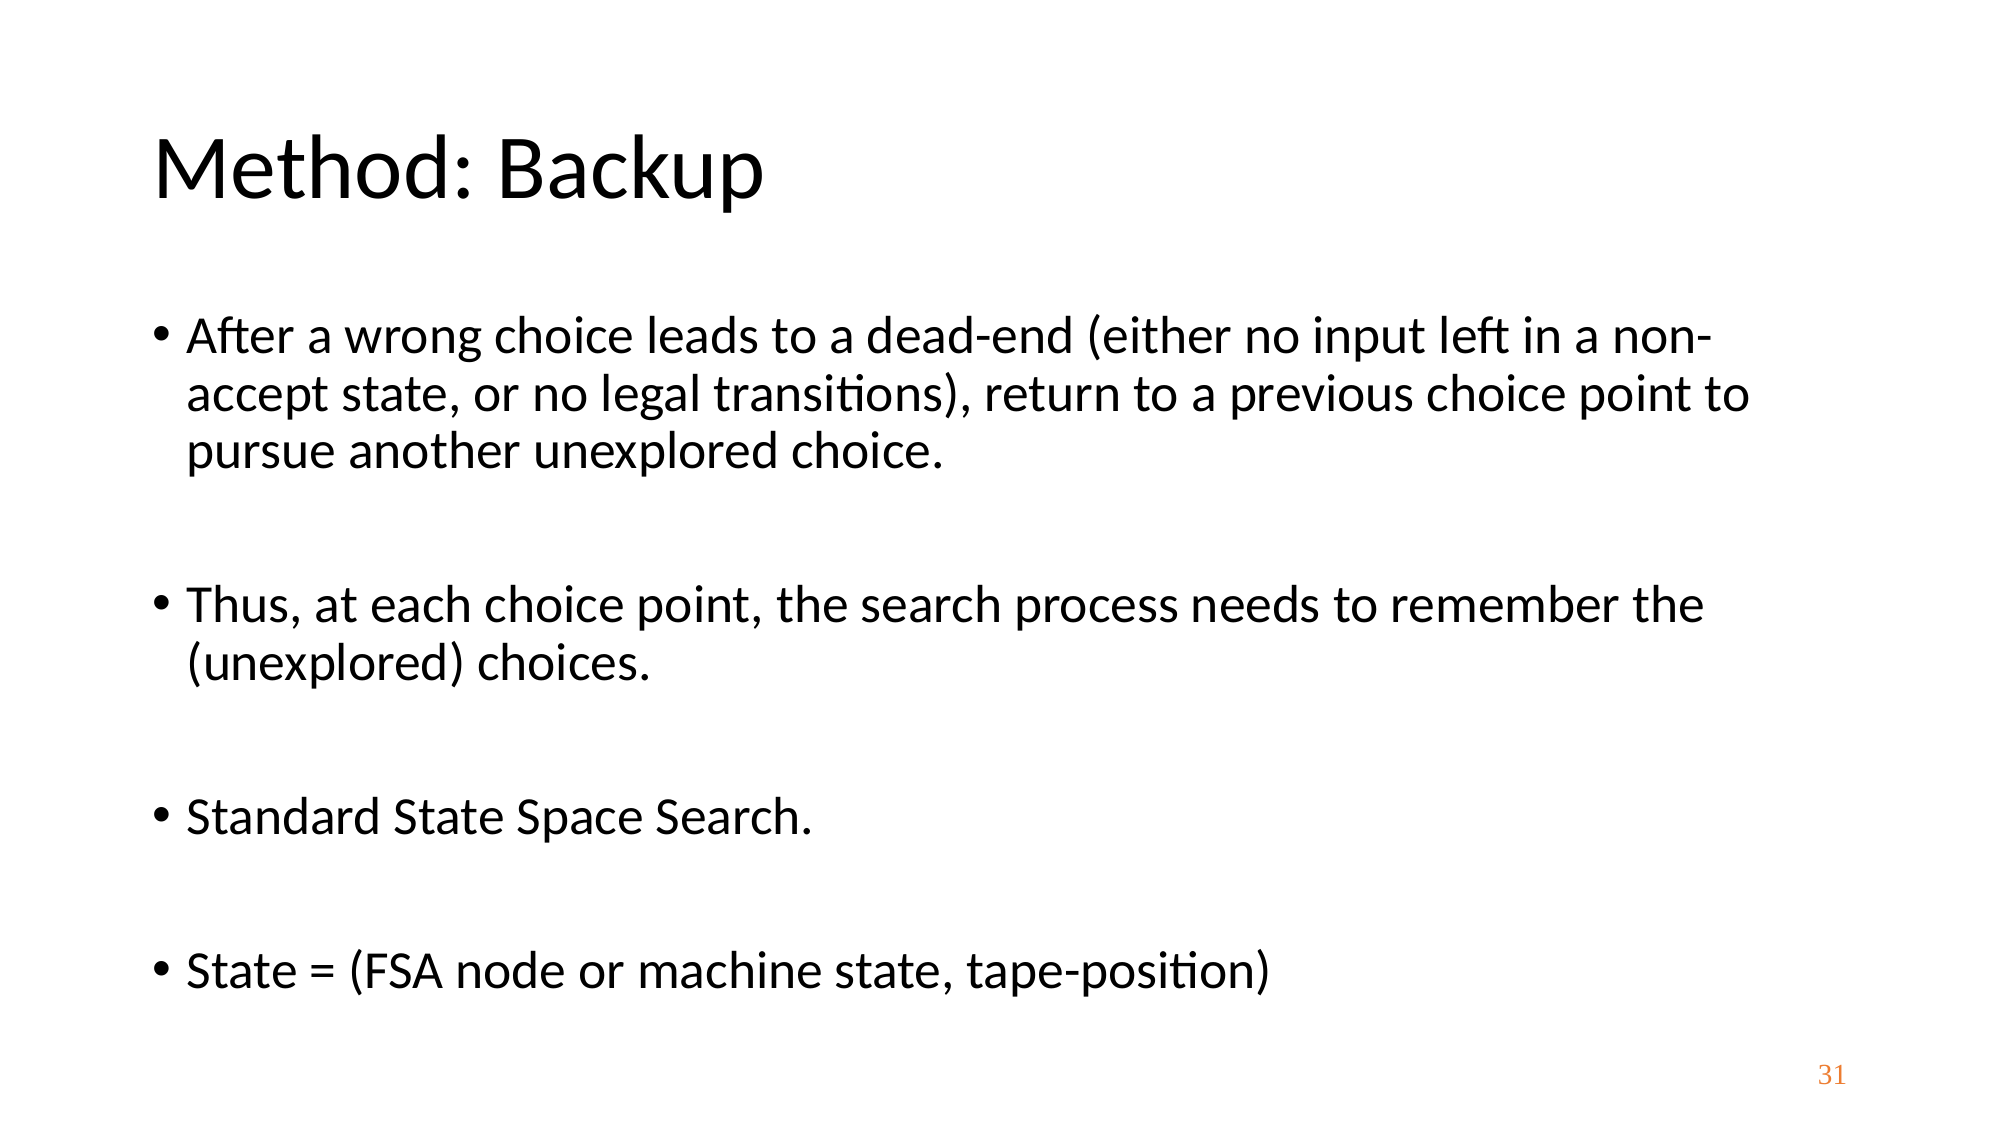

# Method: Backup
After a wrong choice leads to a dead-end (either no input left in a non-accept state, or no legal transitions), return to a previous choice point to pursue another unexplored choice.

Thus, at each choice point, the search process needs to remember the (unexplored) choices.

Standard State Space Search.

State = (FSA node or machine state, tape-position)

31